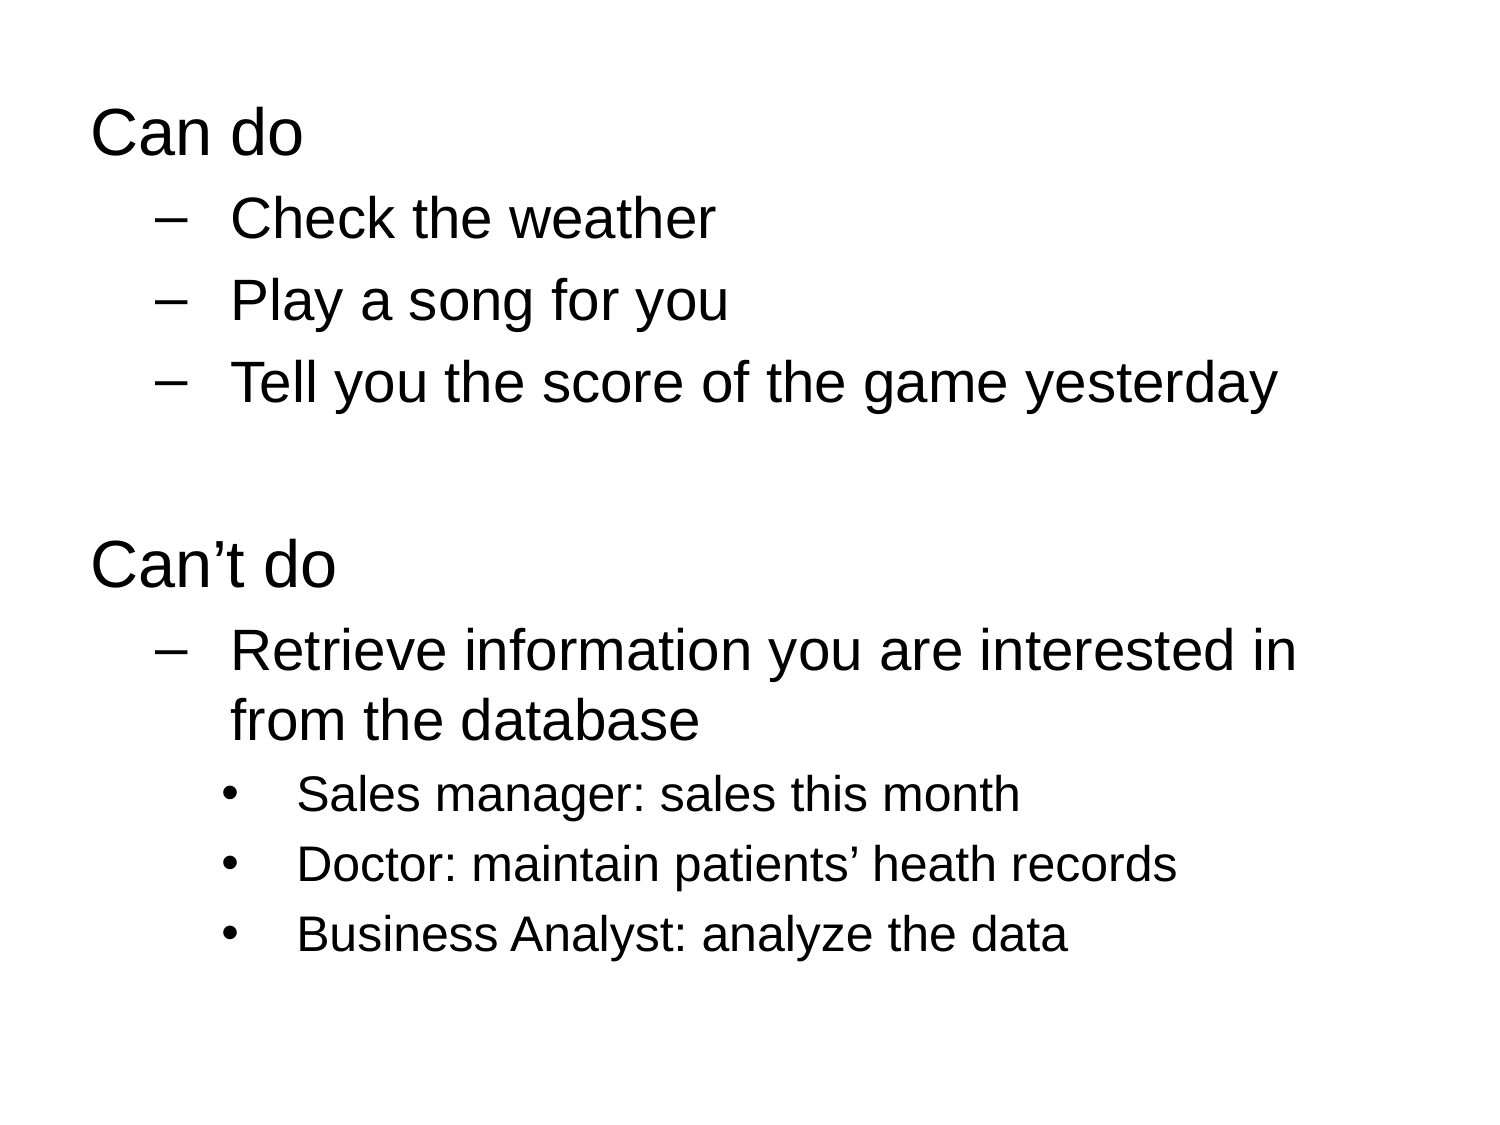

Can do
Check the weather
Play a song for you
Tell you the score of the game yesterday

Can’t do
Retrieve information you are interested in from the database
Sales manager: sales this month
Doctor: maintain patients’ heath records
Business Analyst: analyze the data